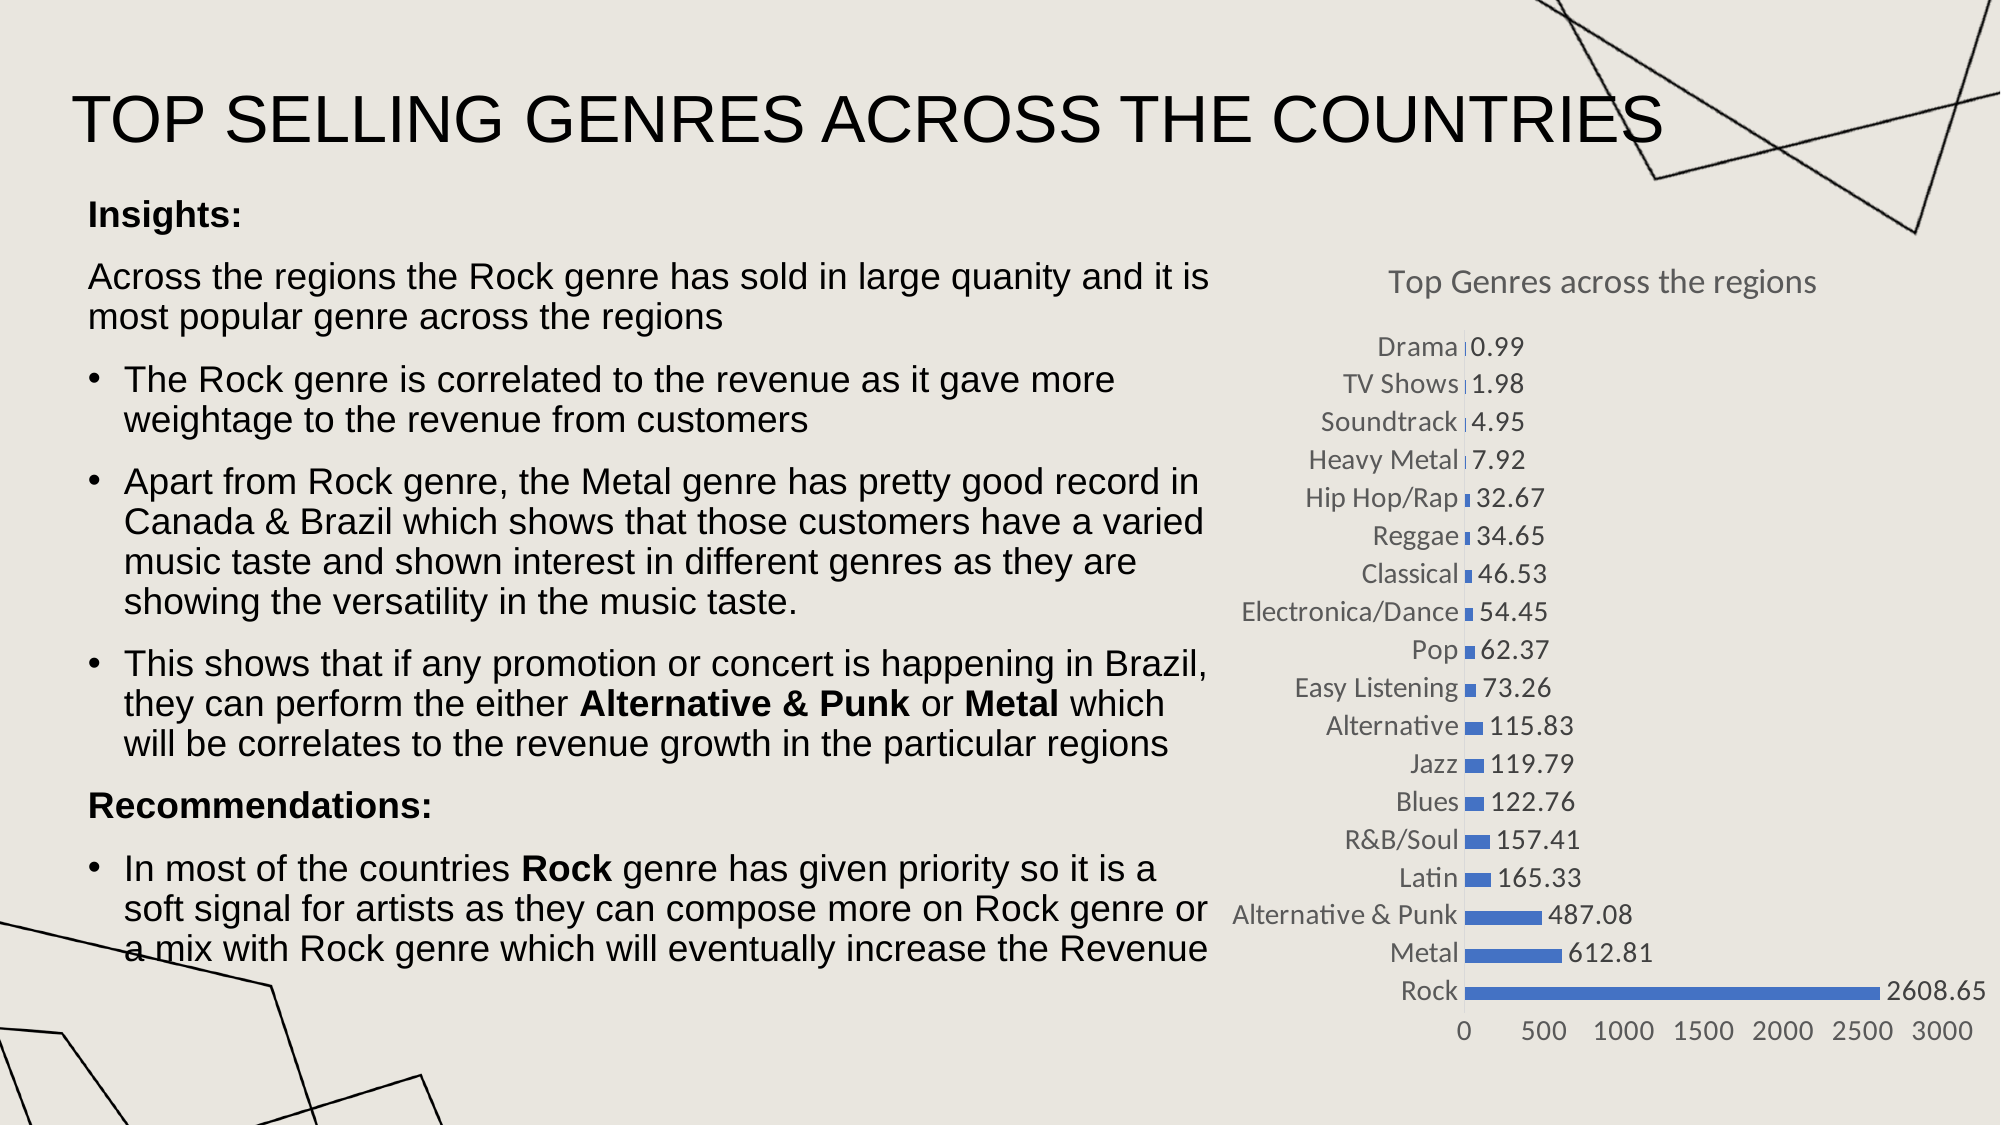

# Top selling genres across the countries
Insights:
Across the regions the Rock genre has sold in large quanity and it is most popular genre across the regions
The Rock genre is correlated to the revenue as it gave more weightage to the revenue from customers
Apart from Rock genre, the Metal genre has pretty good record in Canada & Brazil which shows that those customers have a varied music taste and shown interest in different genres as they are showing the versatility in the music taste.
This shows that if any promotion or concert is happening in Brazil, they can perform the either Alternative & Punk or Metal which will be correlates to the revenue growth in the particular regions
Recommendations:
In most of the countries Rock genre has given priority so it is a soft signal for artists as they can compose more on Rock genre or a mix with Rock genre which will eventually increase the Revenue

### Chart: Top Genres across the regions

| Category | total_genre_price |
|---|---|
| Rock | 2608.65 |
| Metal | 612.81 |
| Alternative & Punk | 487.08 |
| Latin | 165.33 |
| R&B/Soul | 157.41 |
| Blues | 122.76 |
| Jazz | 119.79 |
| Alternative | 115.83 |
| Easy Listening | 73.26 |
| Pop | 62.37 |
| Electronica/Dance | 54.45 |
| Classical | 46.53 |
| Reggae | 34.65 |
| Hip Hop/Rap | 32.67 |
| Heavy Metal | 7.92 |
| Soundtrack | 4.95 |
| TV Shows | 1.98 |
| Drama | 0.99 |